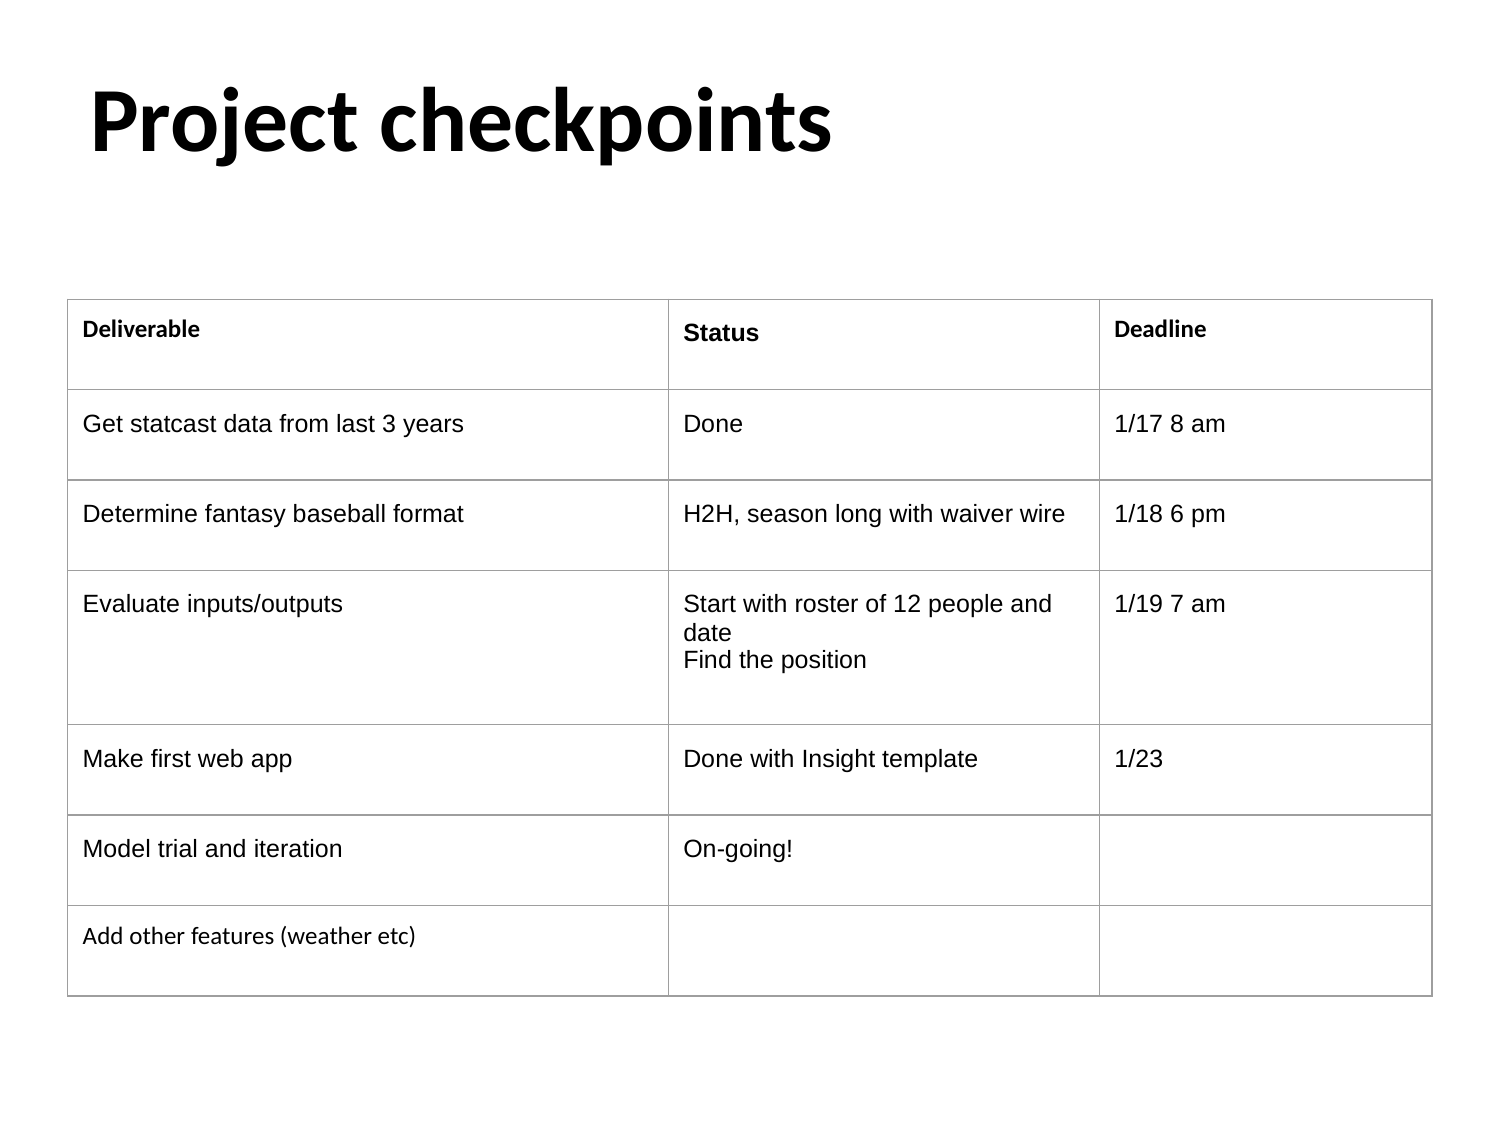

# Project checkpoints
| Deliverable | Status | Deadline |
| --- | --- | --- |
| Get statcast data from last 3 years | Done | 1/17 8 am |
| Determine fantasy baseball format | H2H, season long with waiver wire | 1/18 6 pm |
| Evaluate inputs/outputs | Start with roster of 12 people and date Find the position | 1/19 7 am |
| Make first web app | Done with Insight template | 1/23 |
| Model trial and iteration | On-going! |  |
| Add other features (weather etc) |  |  |